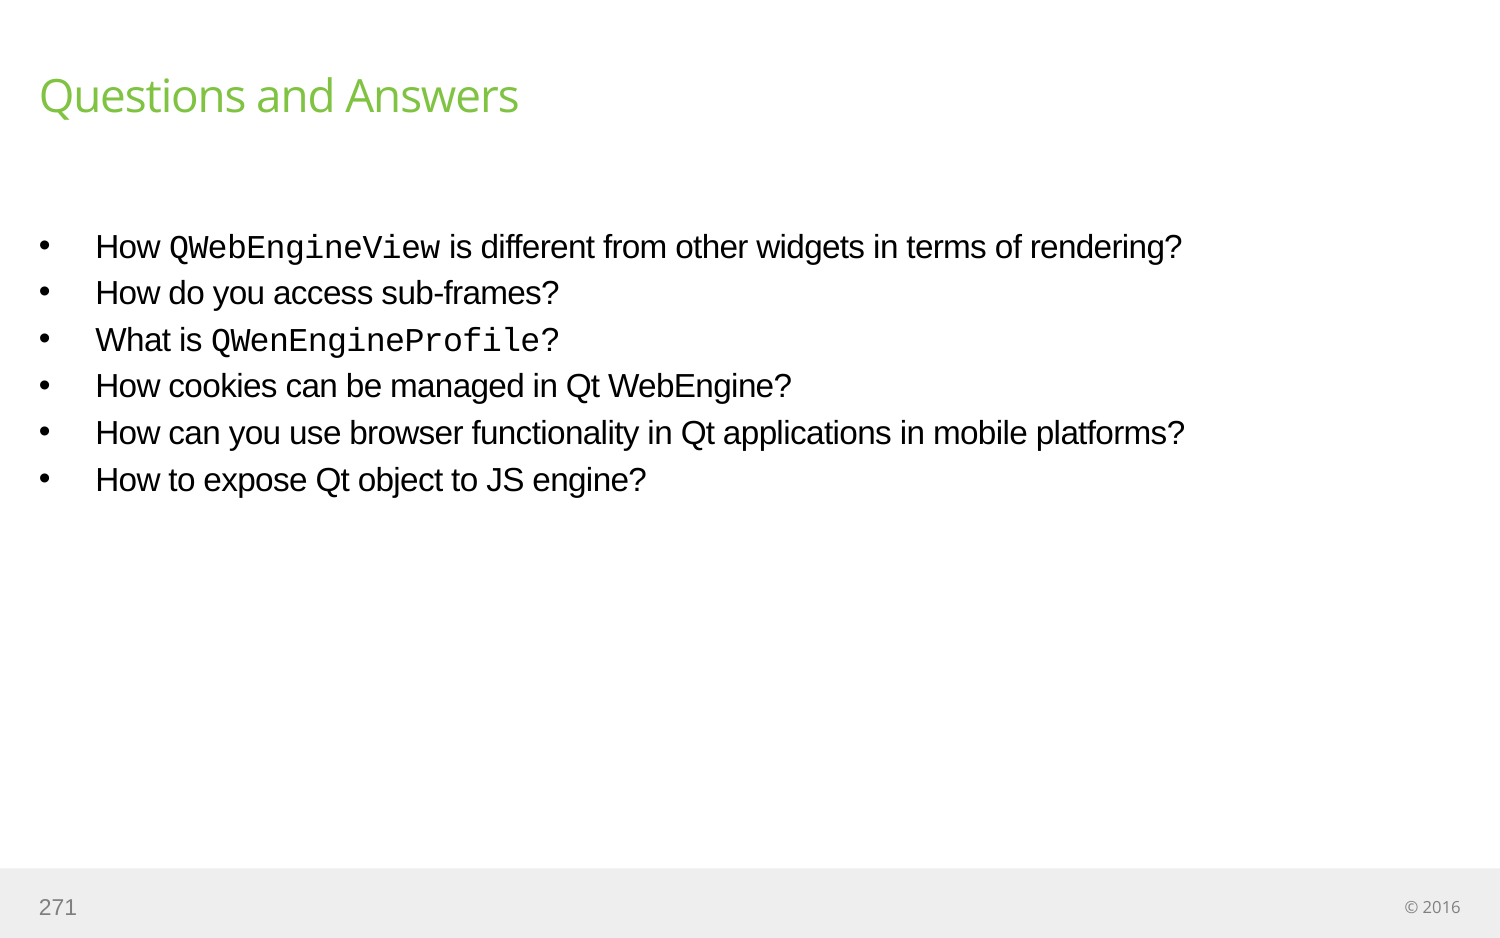

# Questions and Answers
How QWebEngineView is different from other widgets in terms of rendering?
How do you access sub-frames?
What is QWenEngineProfile?
How cookies can be managed in Qt WebEngine?
How can you use browser functionality in Qt applications in mobile platforms?
How to expose Qt object to JS engine?
271
© 2016